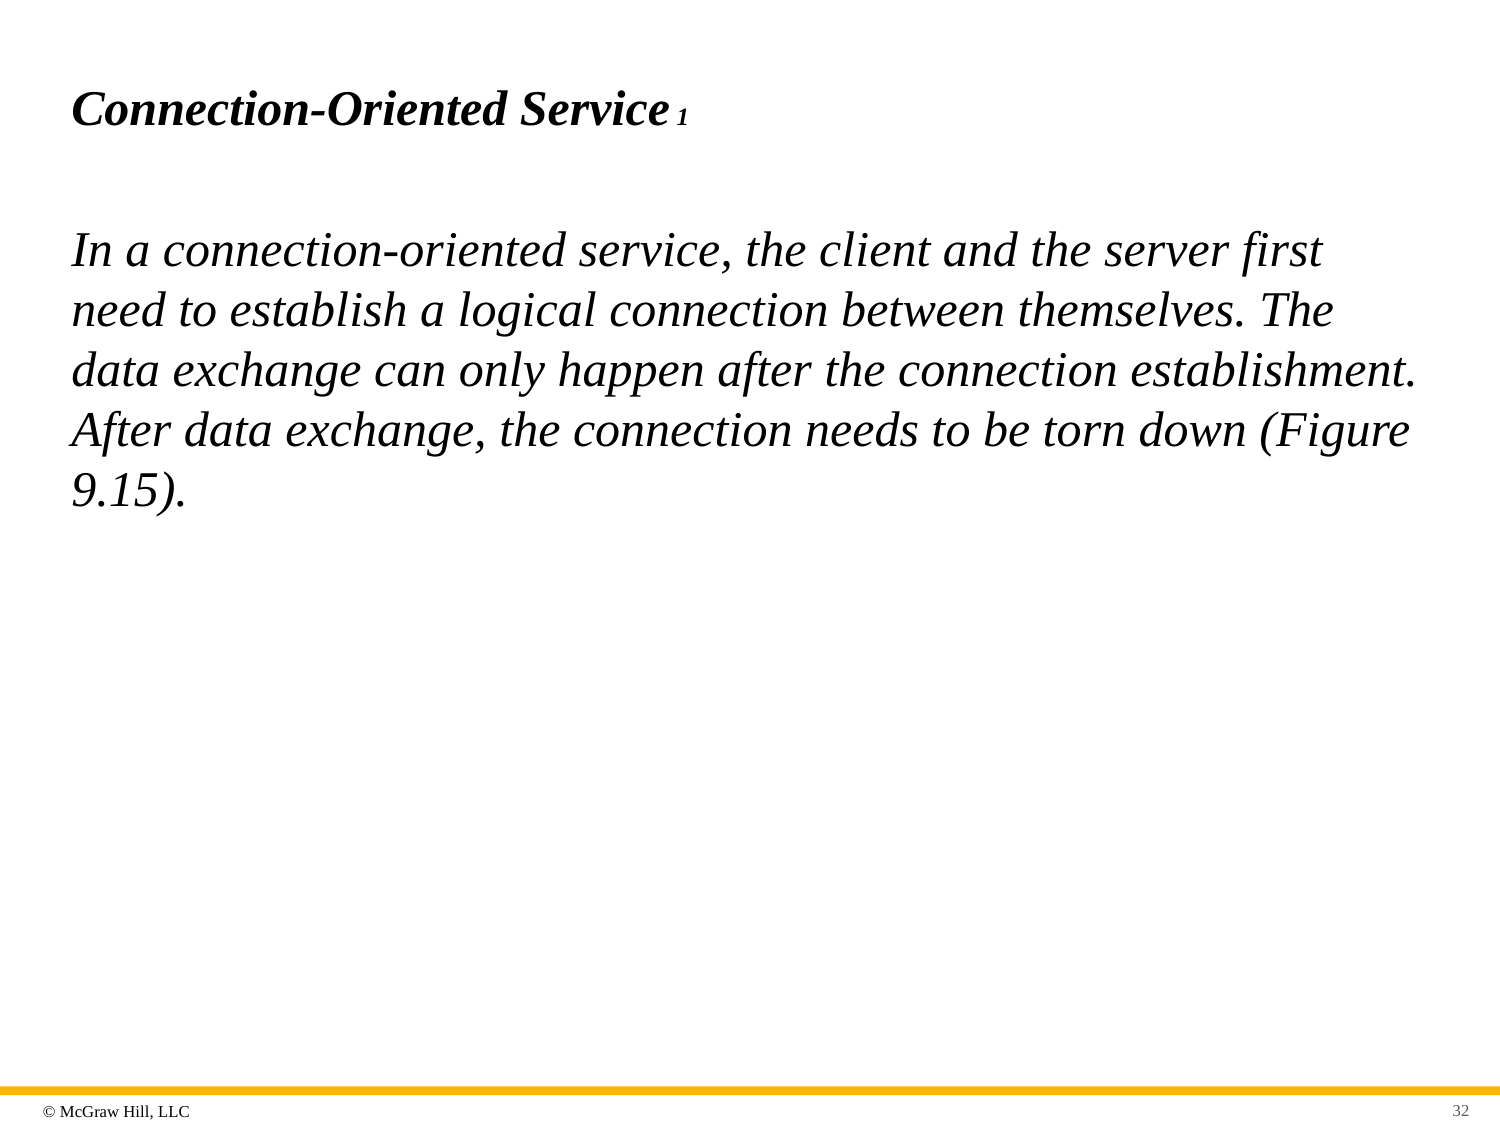

# Connection-Oriented Service 1
In a connection-oriented service, the client and the server first need to establish a logical connection between themselves. The data exchange can only happen after the connection establishment. After data exchange, the connection needs to be torn down (Figure 9.15).
32